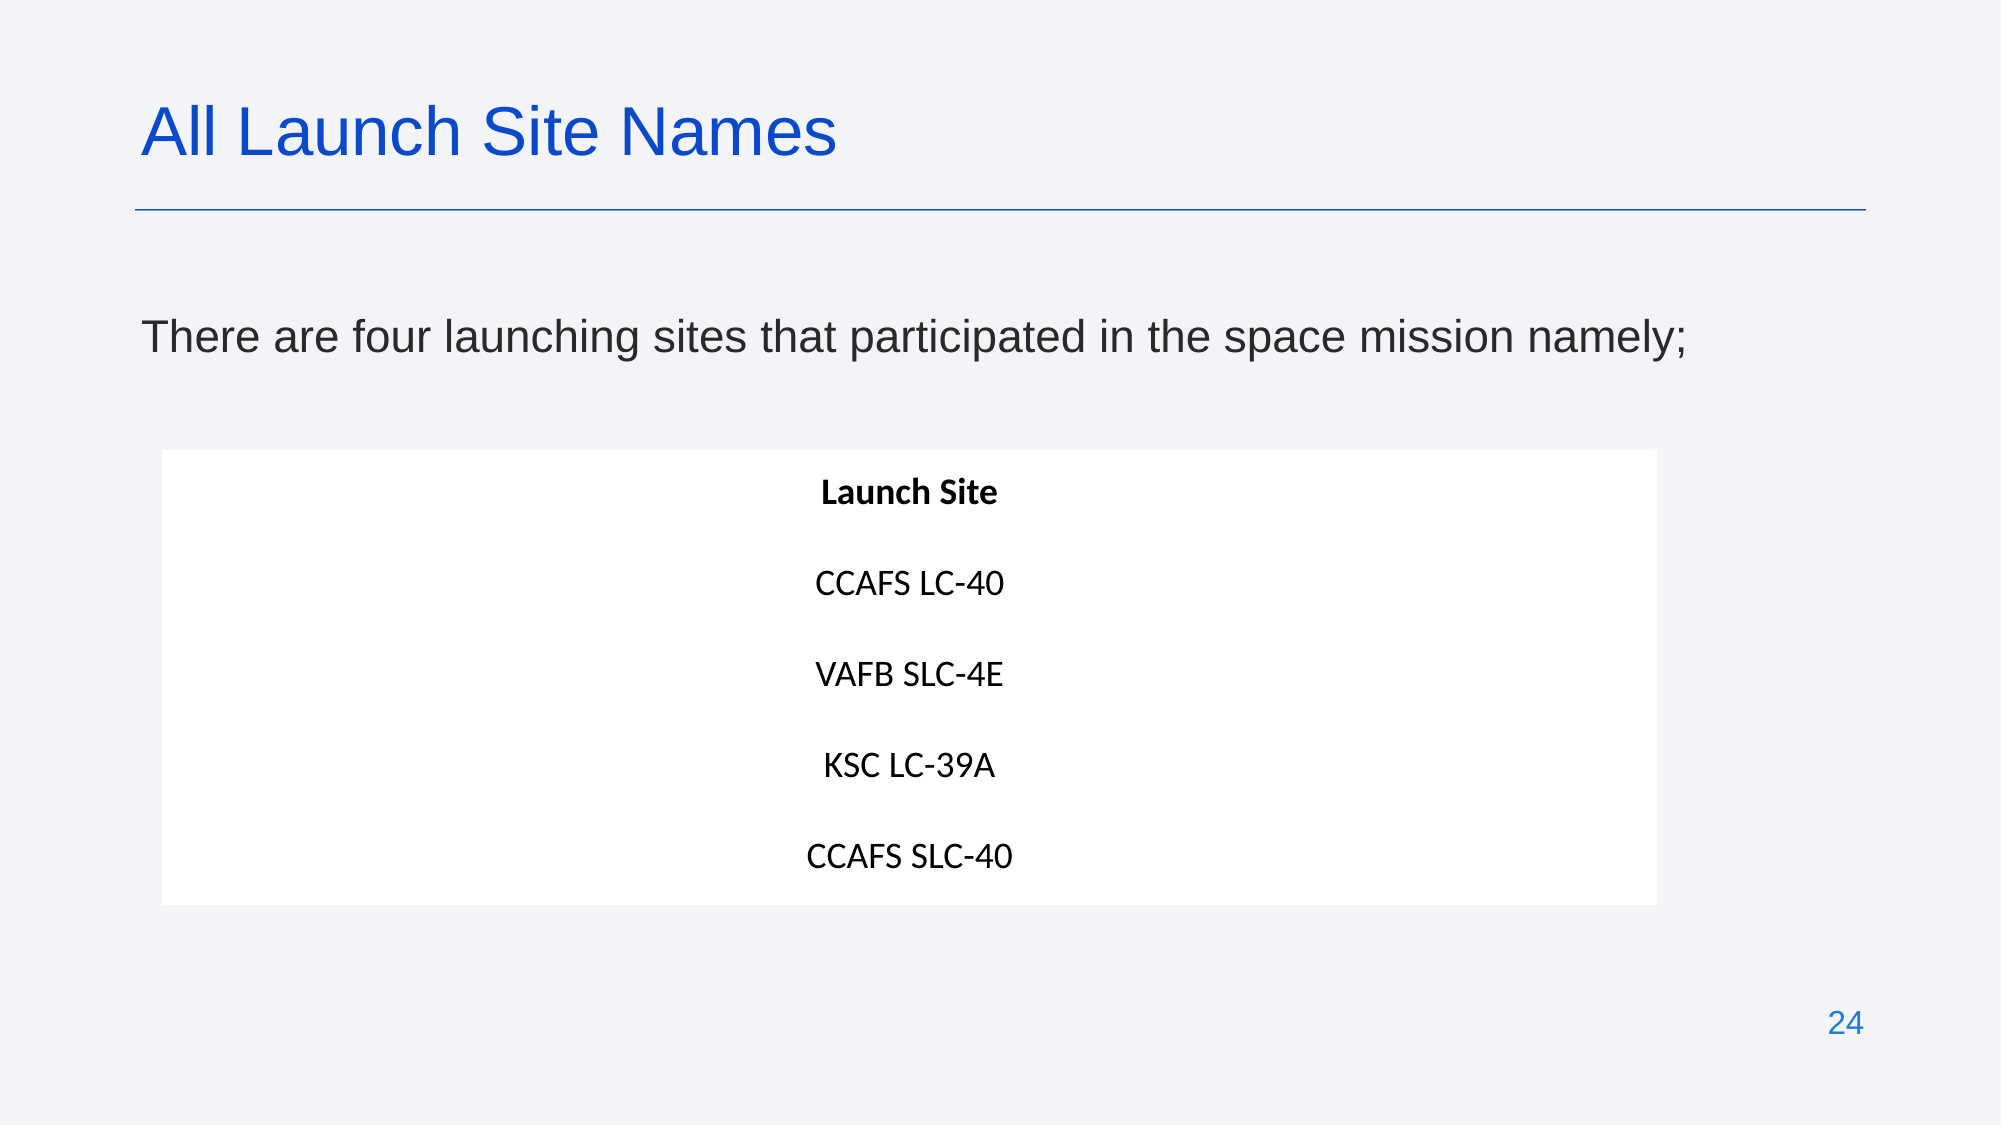

All Launch Site Names
There are four launching sites that participated in the space mission namely;

| Launch Site |
| --- |
| CCAFS LC-40 |
| VAFB SLC-4E |
| KSC LC-39A |
| CCAFS SLC-40 |
24